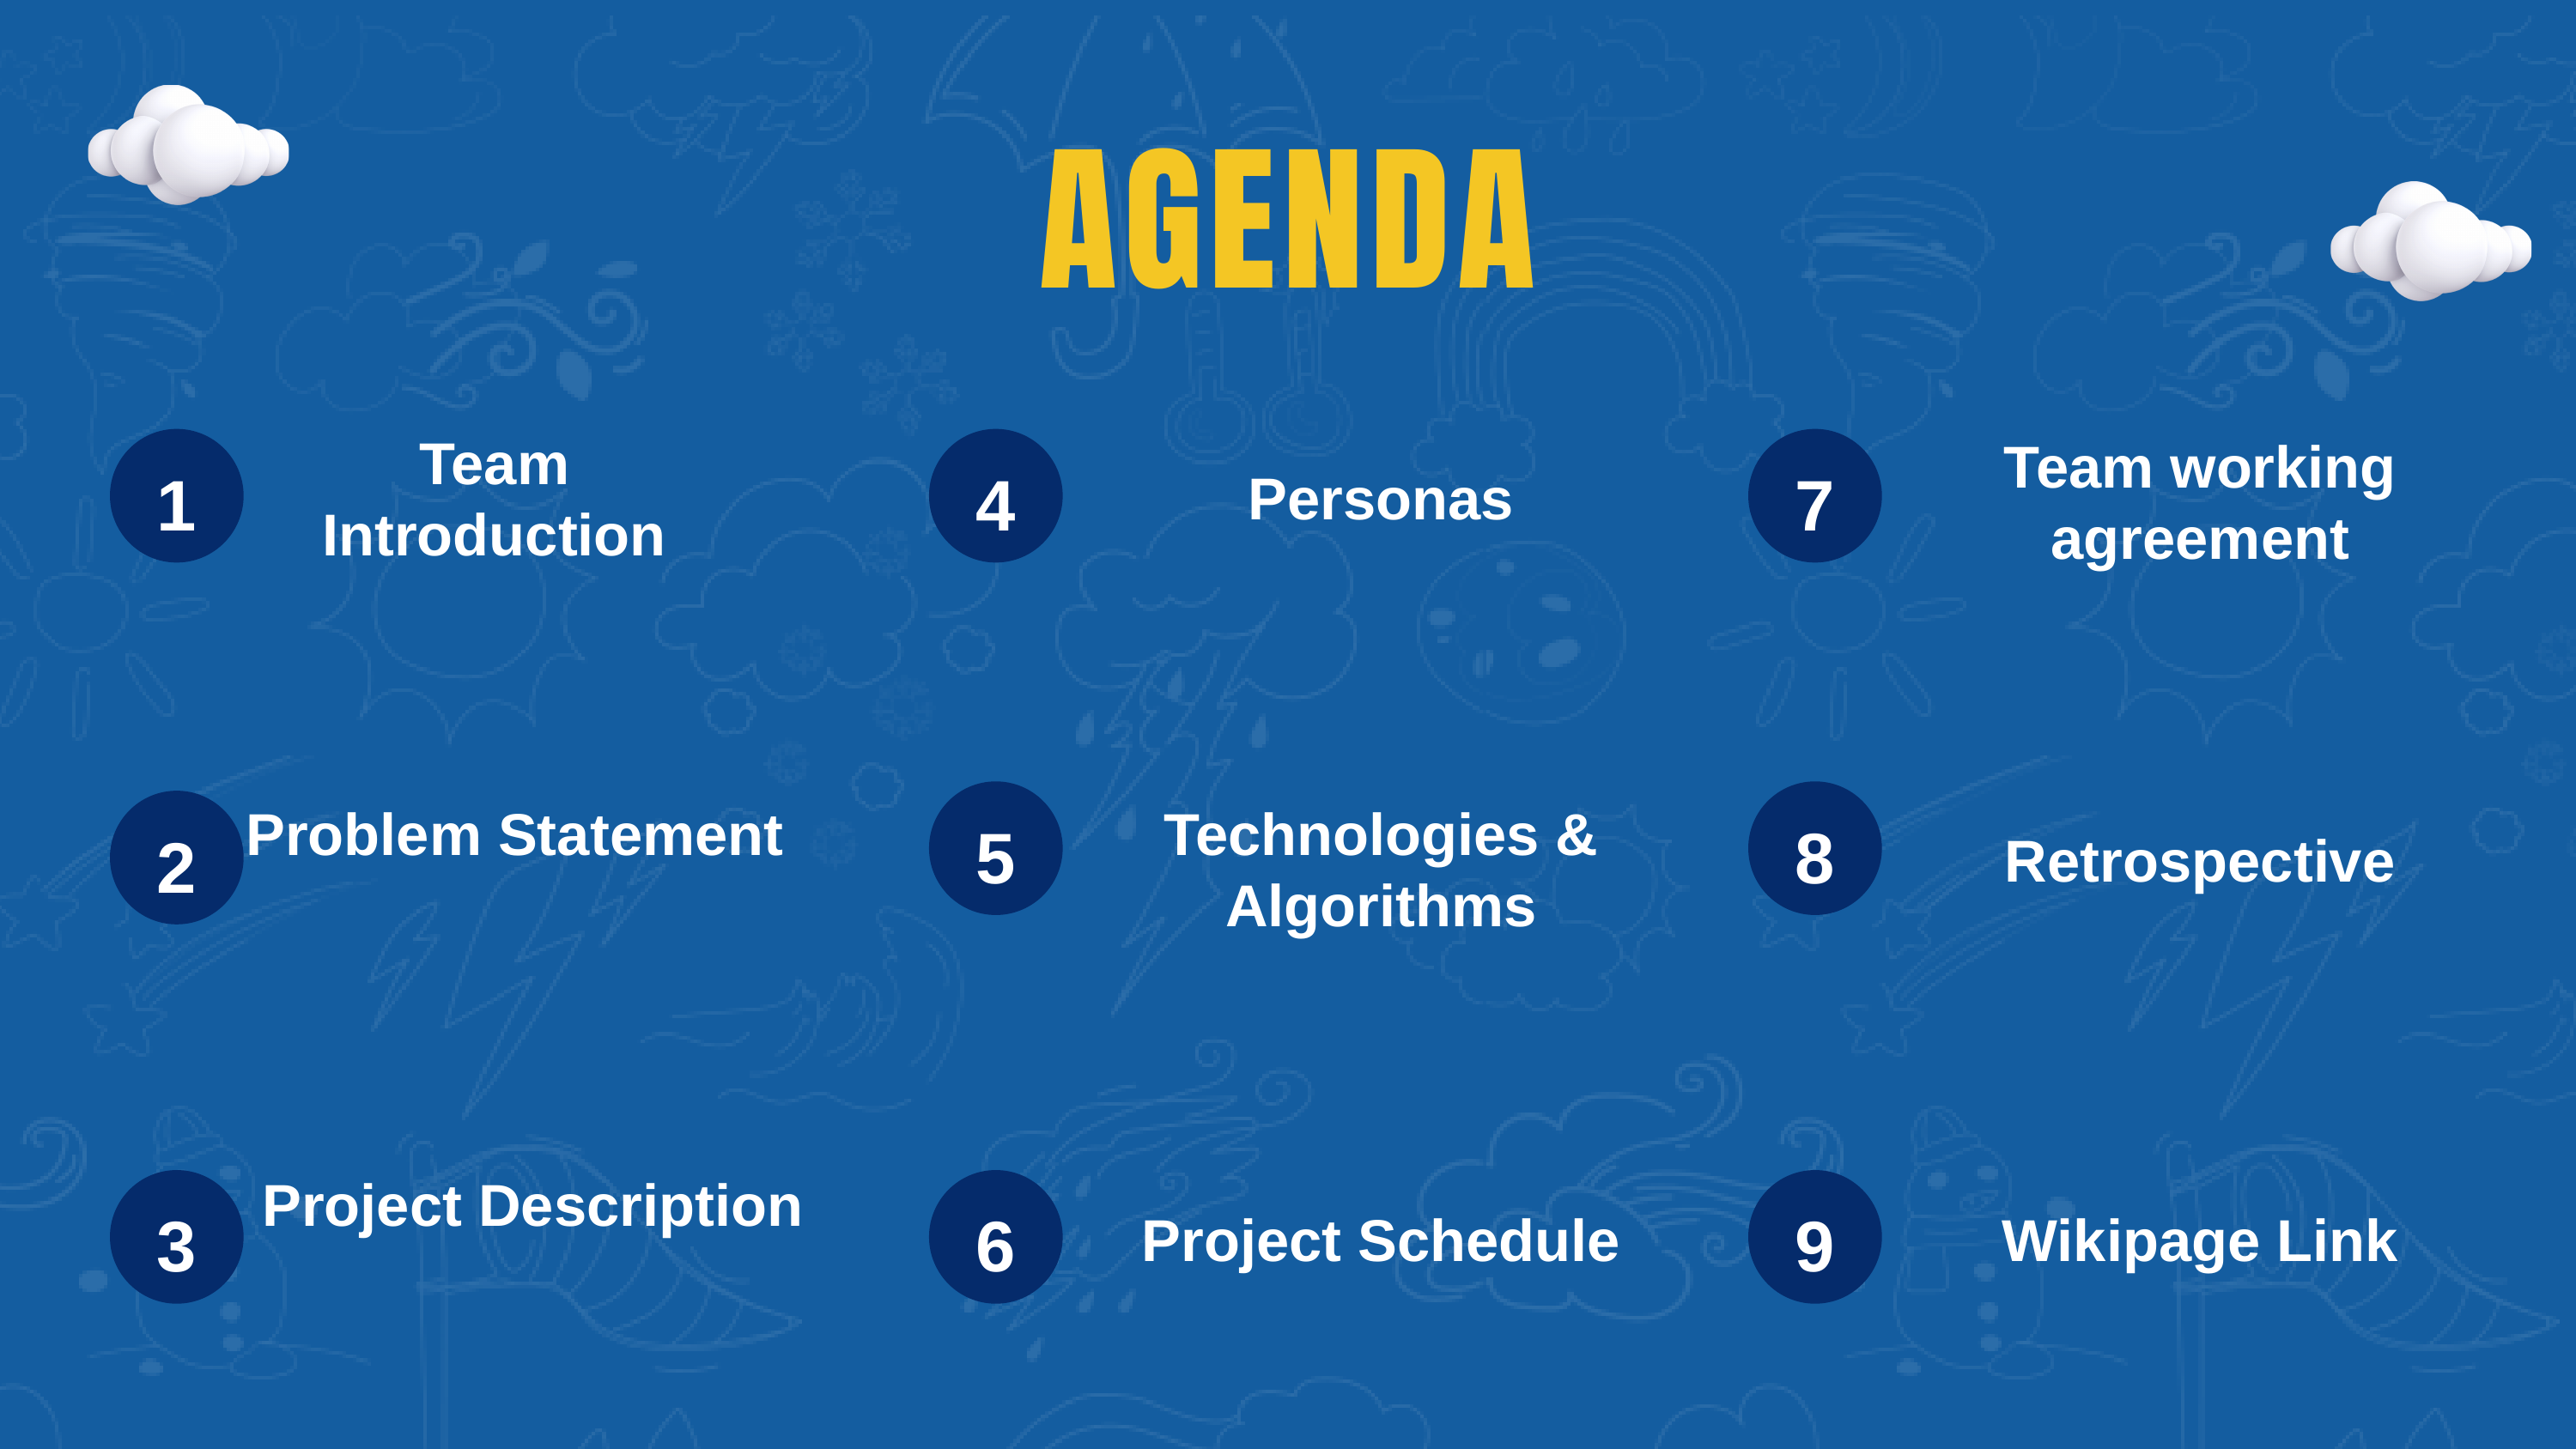

AGENDA

Team Introduction

1

4

7
Team working agreement
Personas

5

8

2
Problem Statement
Technologies & Algorithms
Retrospective
Project Description

3

6

9
Project Schedule
Wikipage Link